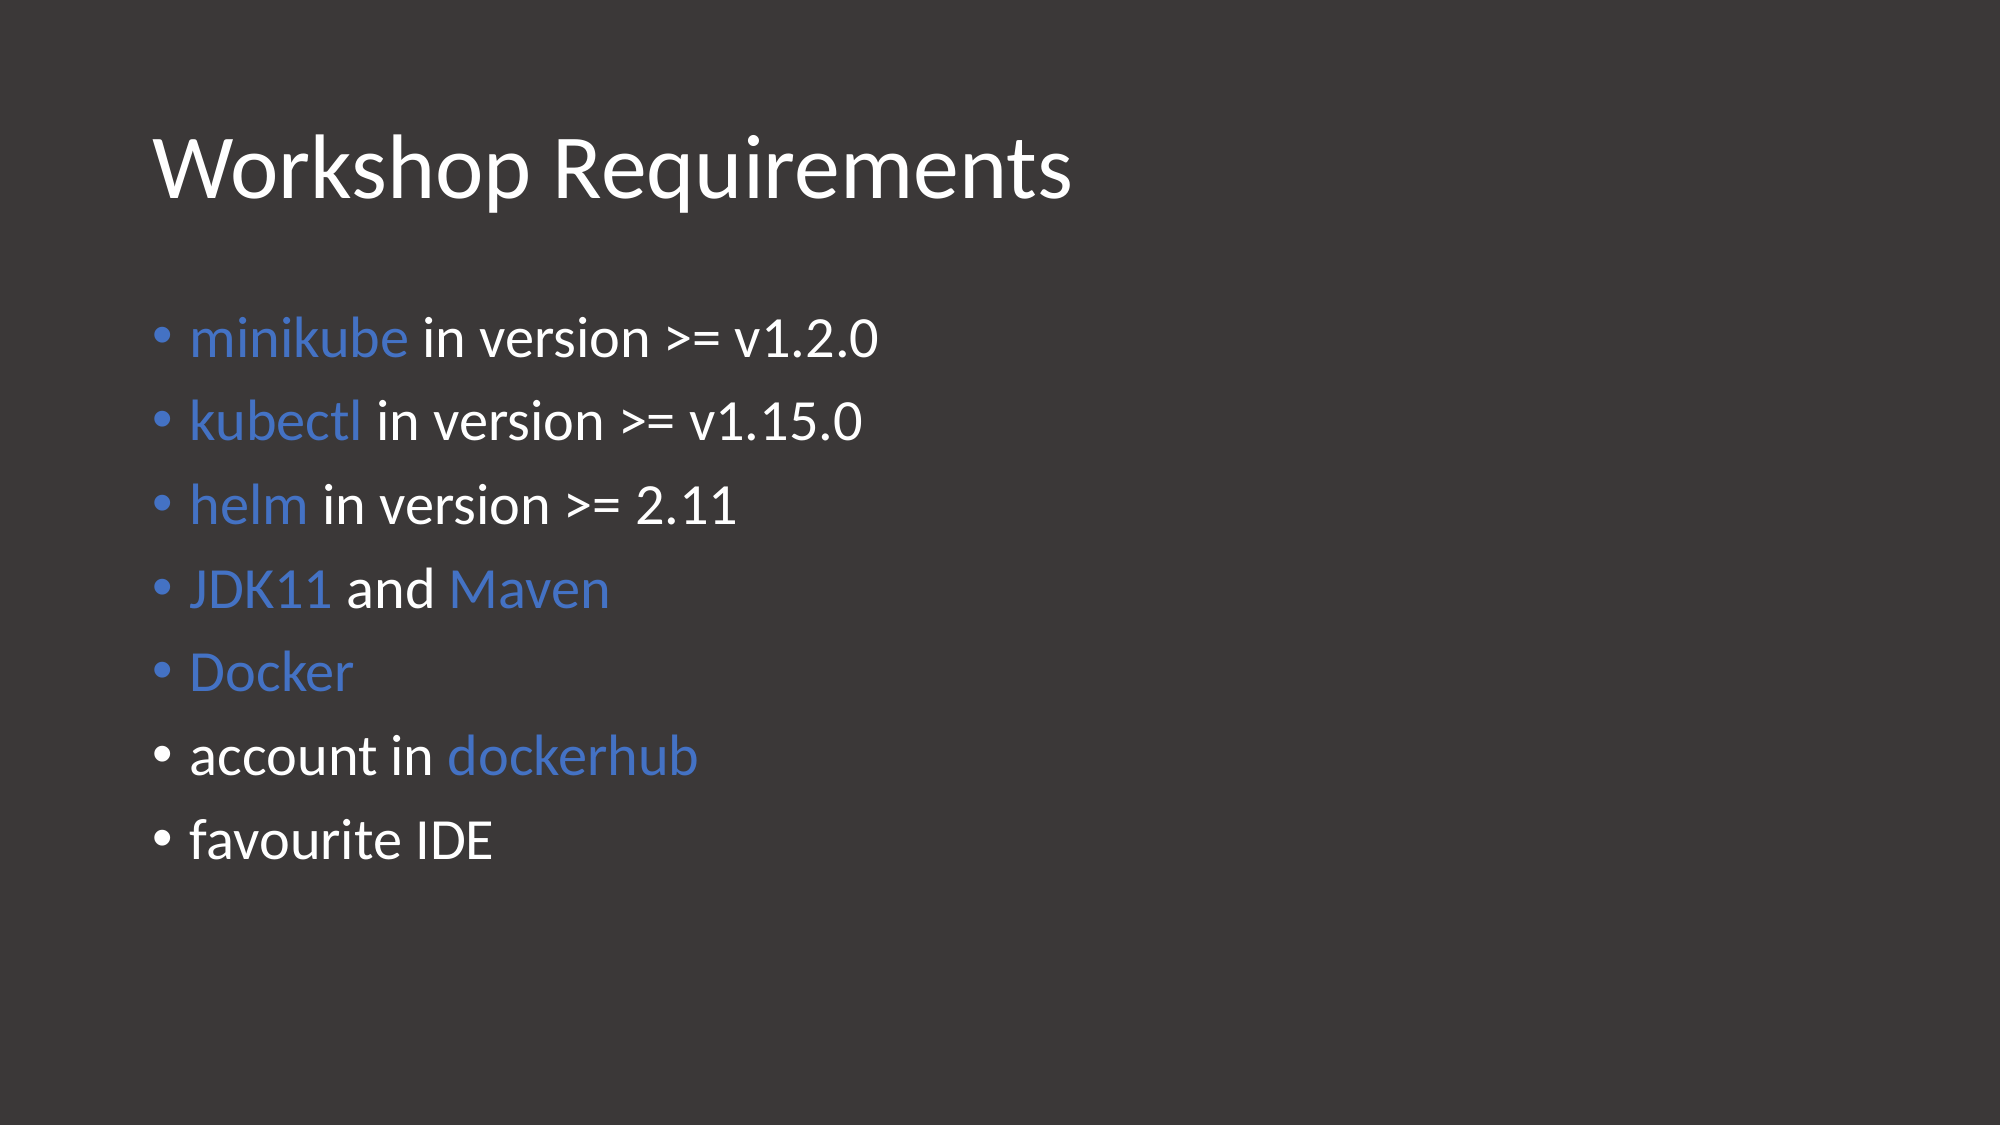

# Workshop Requirements
minikube in version >= v1.2.0
kubectl in version >= v1.15.0
helm in version >= 2.11
JDK11 and Maven
Docker
account in dockerhub
favourite IDE